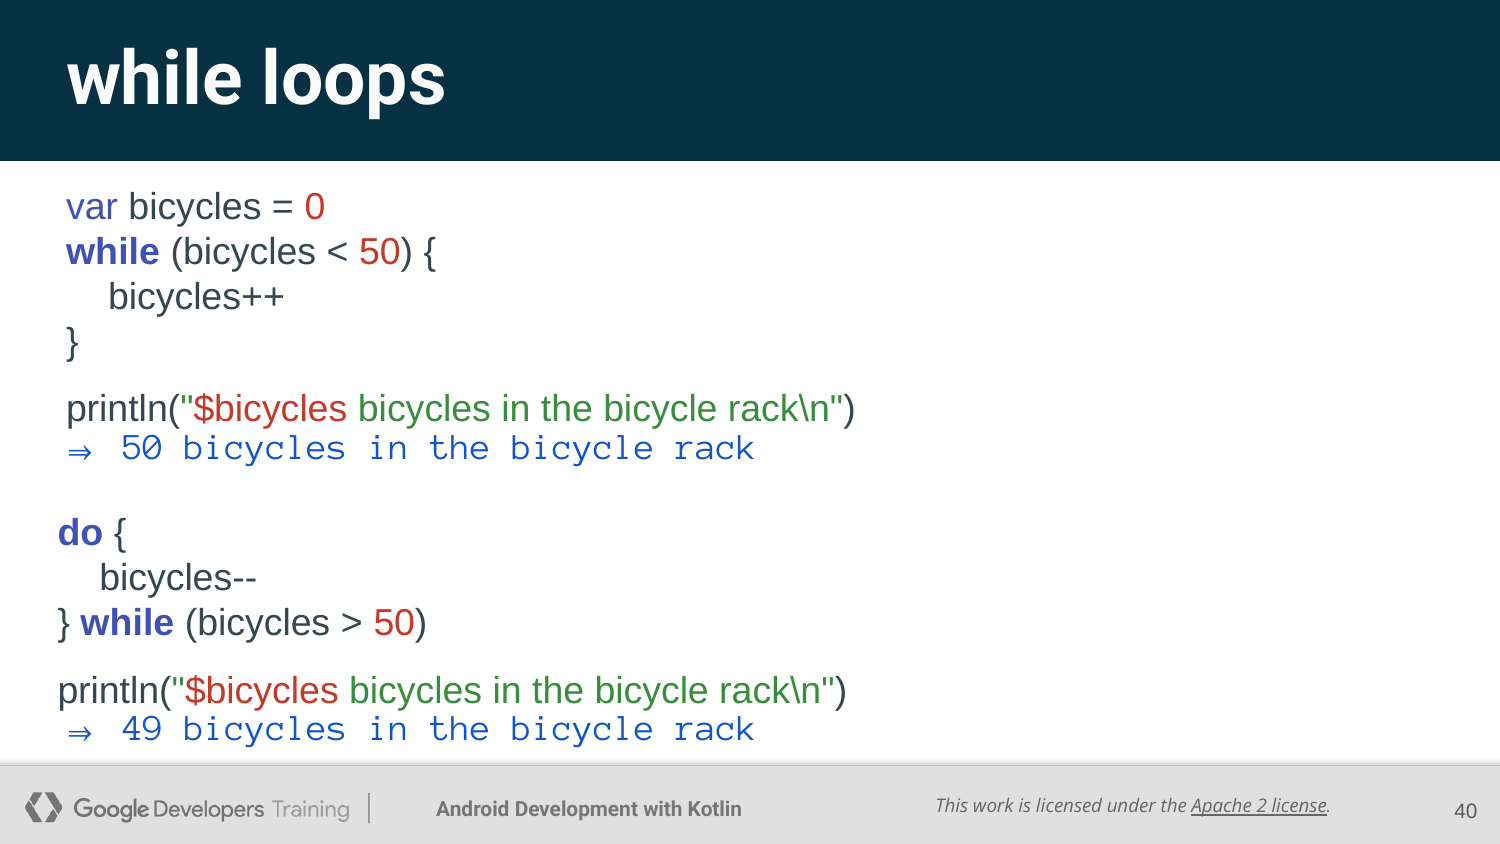

# while loops
var bicycles = 0
while (bicycles < 50) {
    bicycles++
}
println("$bicycles bicycles in the bicycle rack\n")

⇒ 50 bicycles in the bicycle rack
do {
    bicycles--
} while (bicycles > 50)
println("$bicycles bicycles in the bicycle rack\n")
⇒ 49 bicycles in the bicycle rack
40